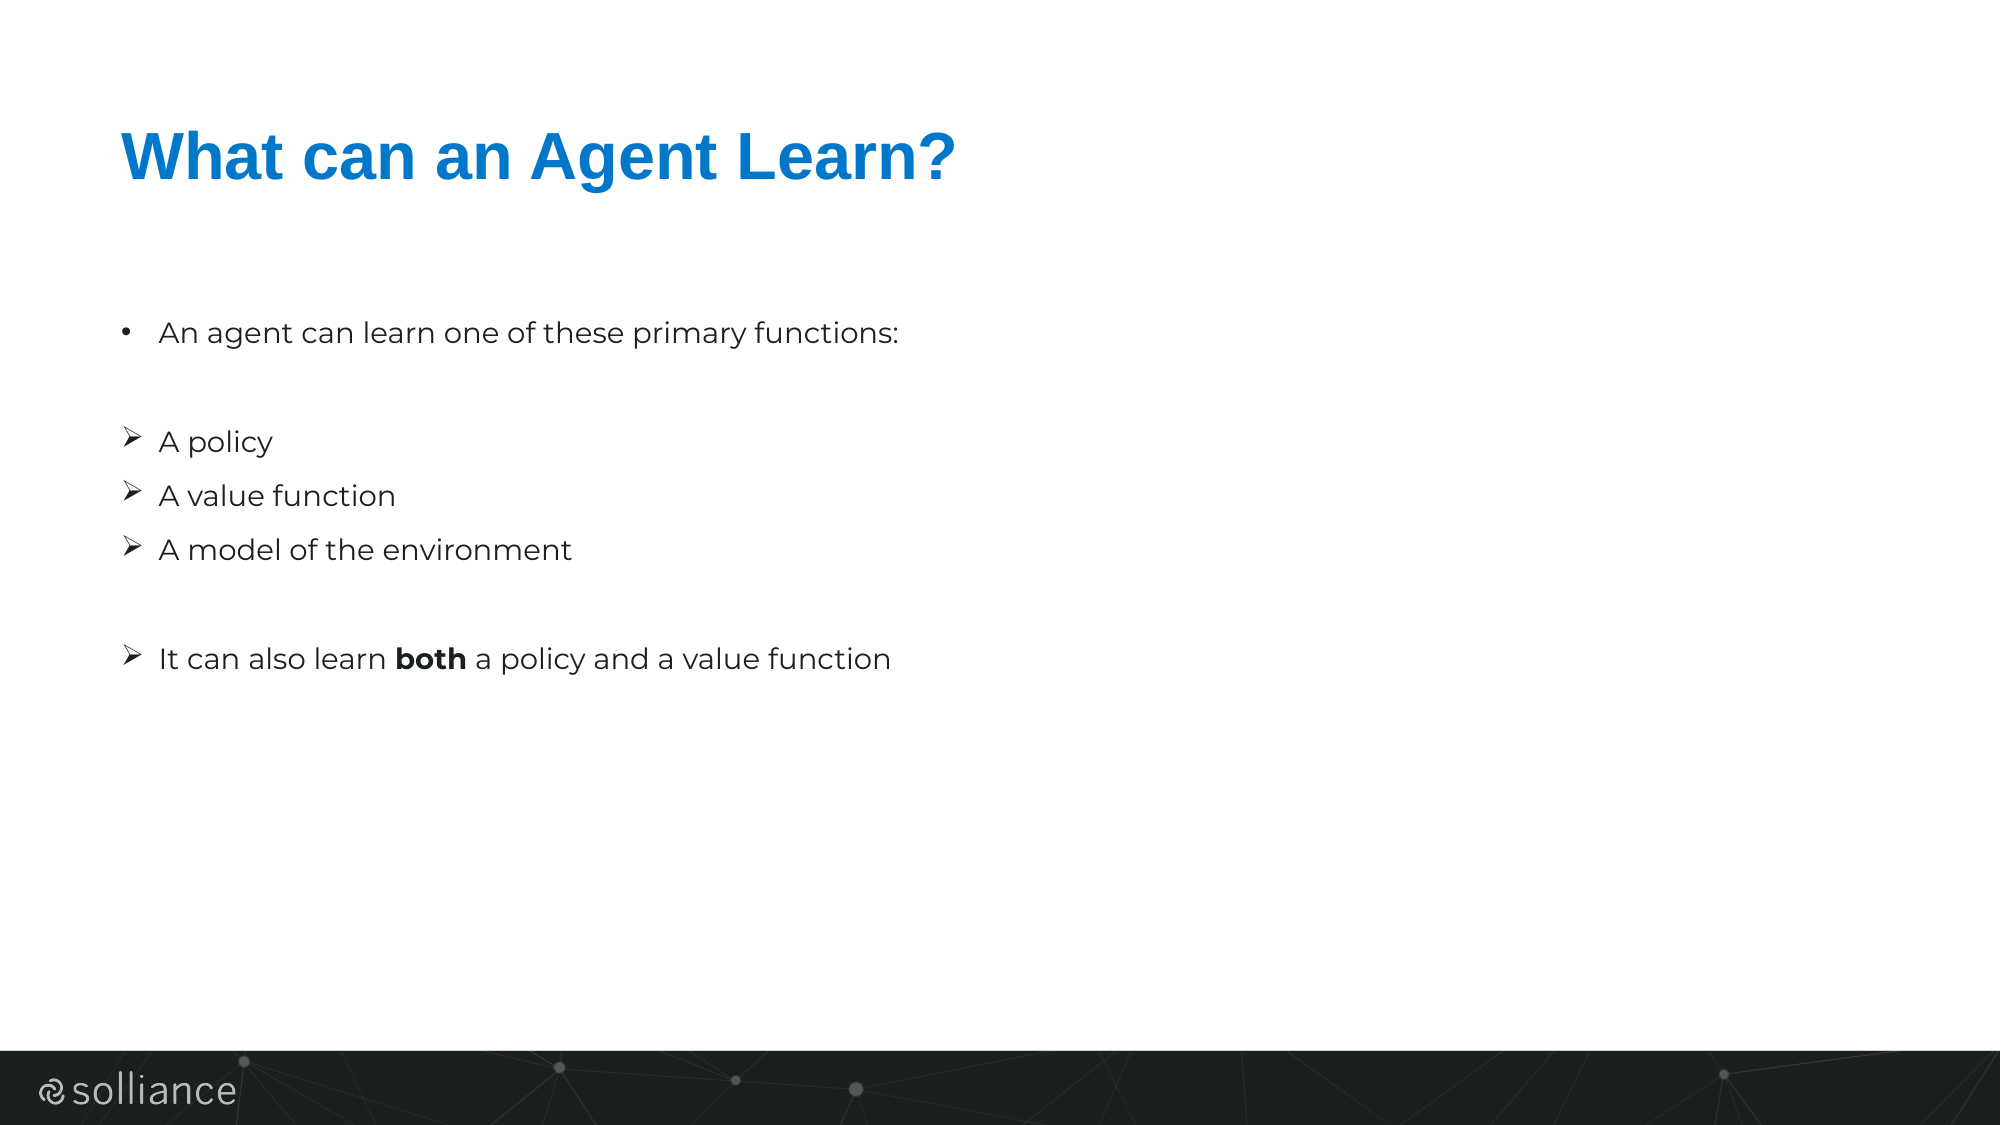

# What can an Agent Learn?
An agent can learn one of these primary functions:

A policy
A value function
A model of the environment

It can also learn both a policy and a value function